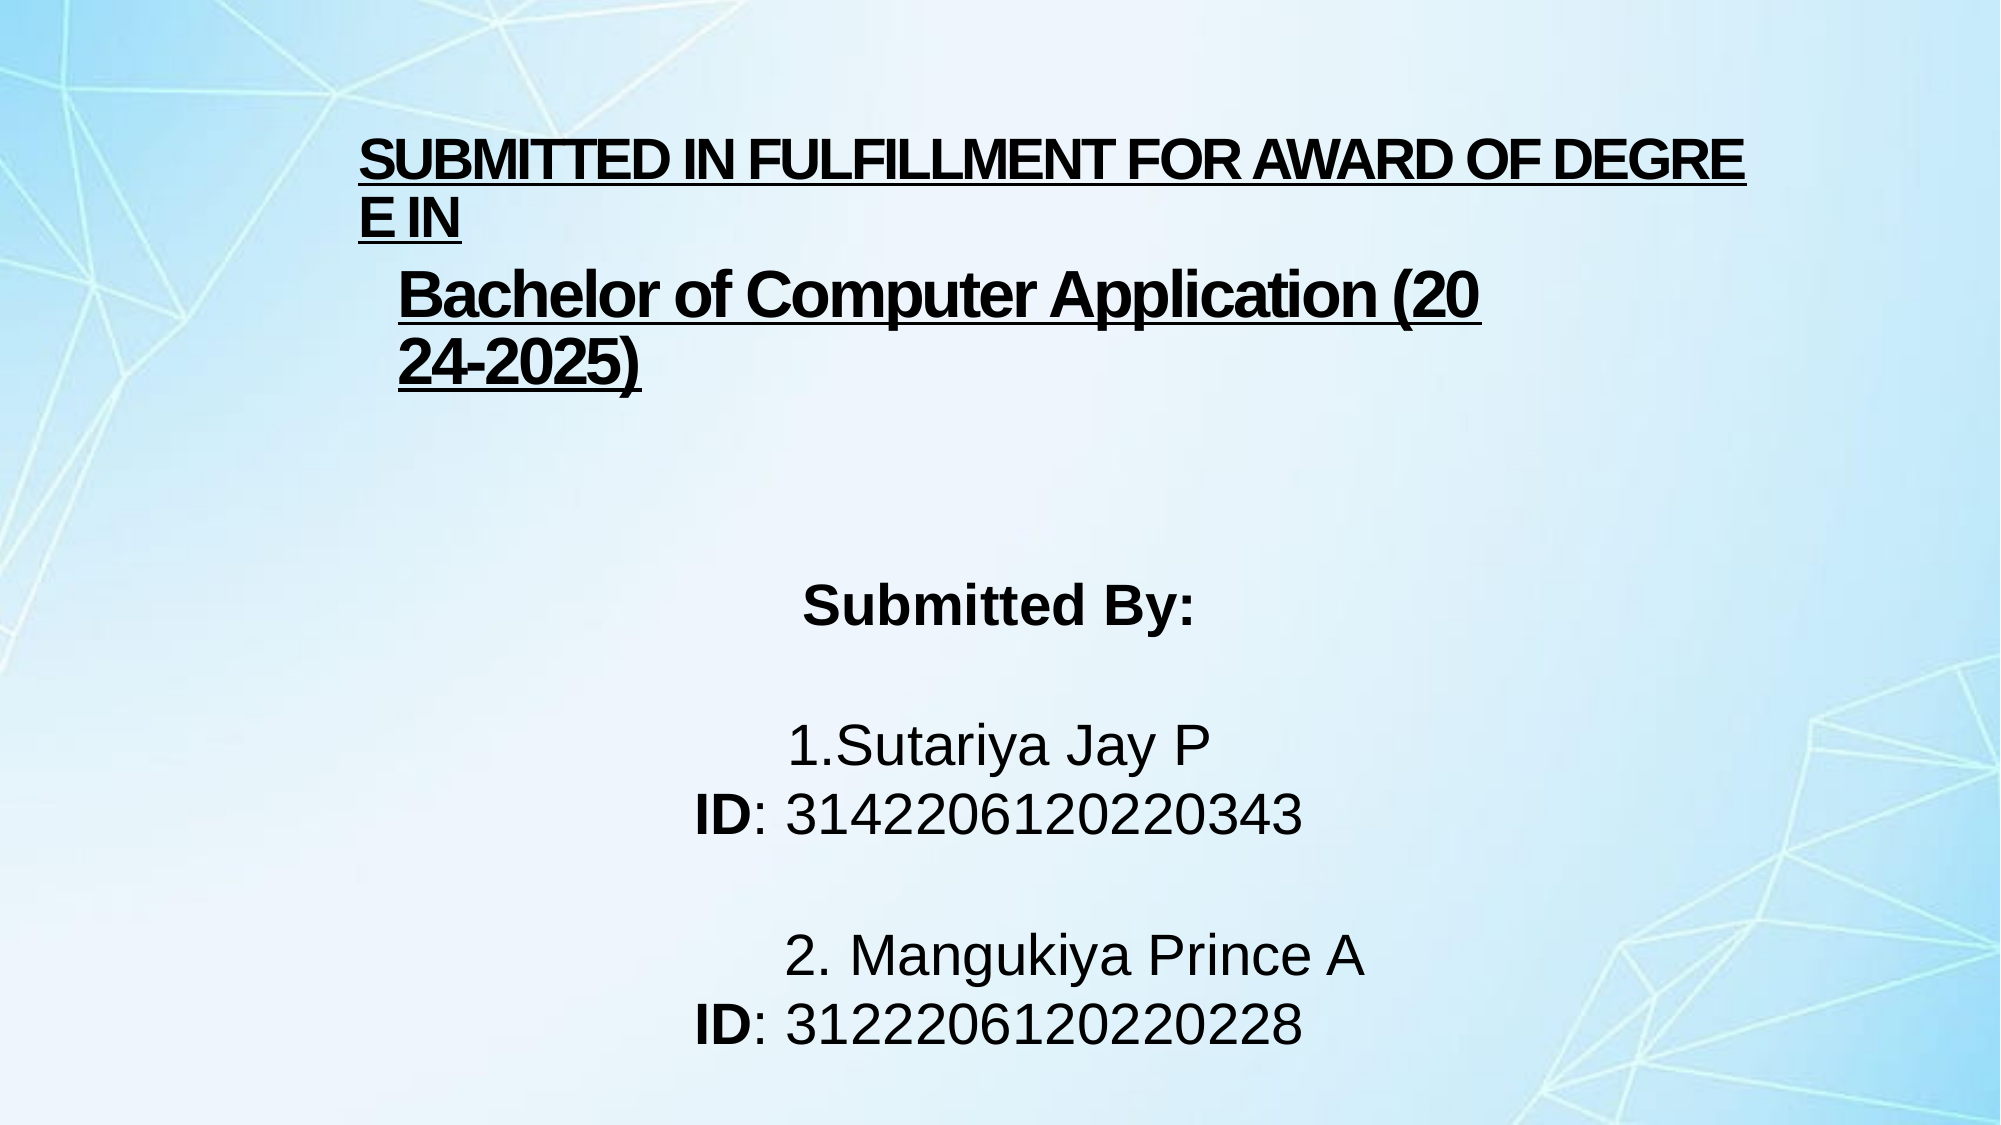

# SUBMITTED IN FULFILLMENT FOR AWARD OF DEGREE IN
Bachelor of Computer Application (2024-2025)
Submitted By:

1.Sutariya Jay P
ID: 3142206120220343

	2. Mangukiya Prince A
ID: 3122206120220228